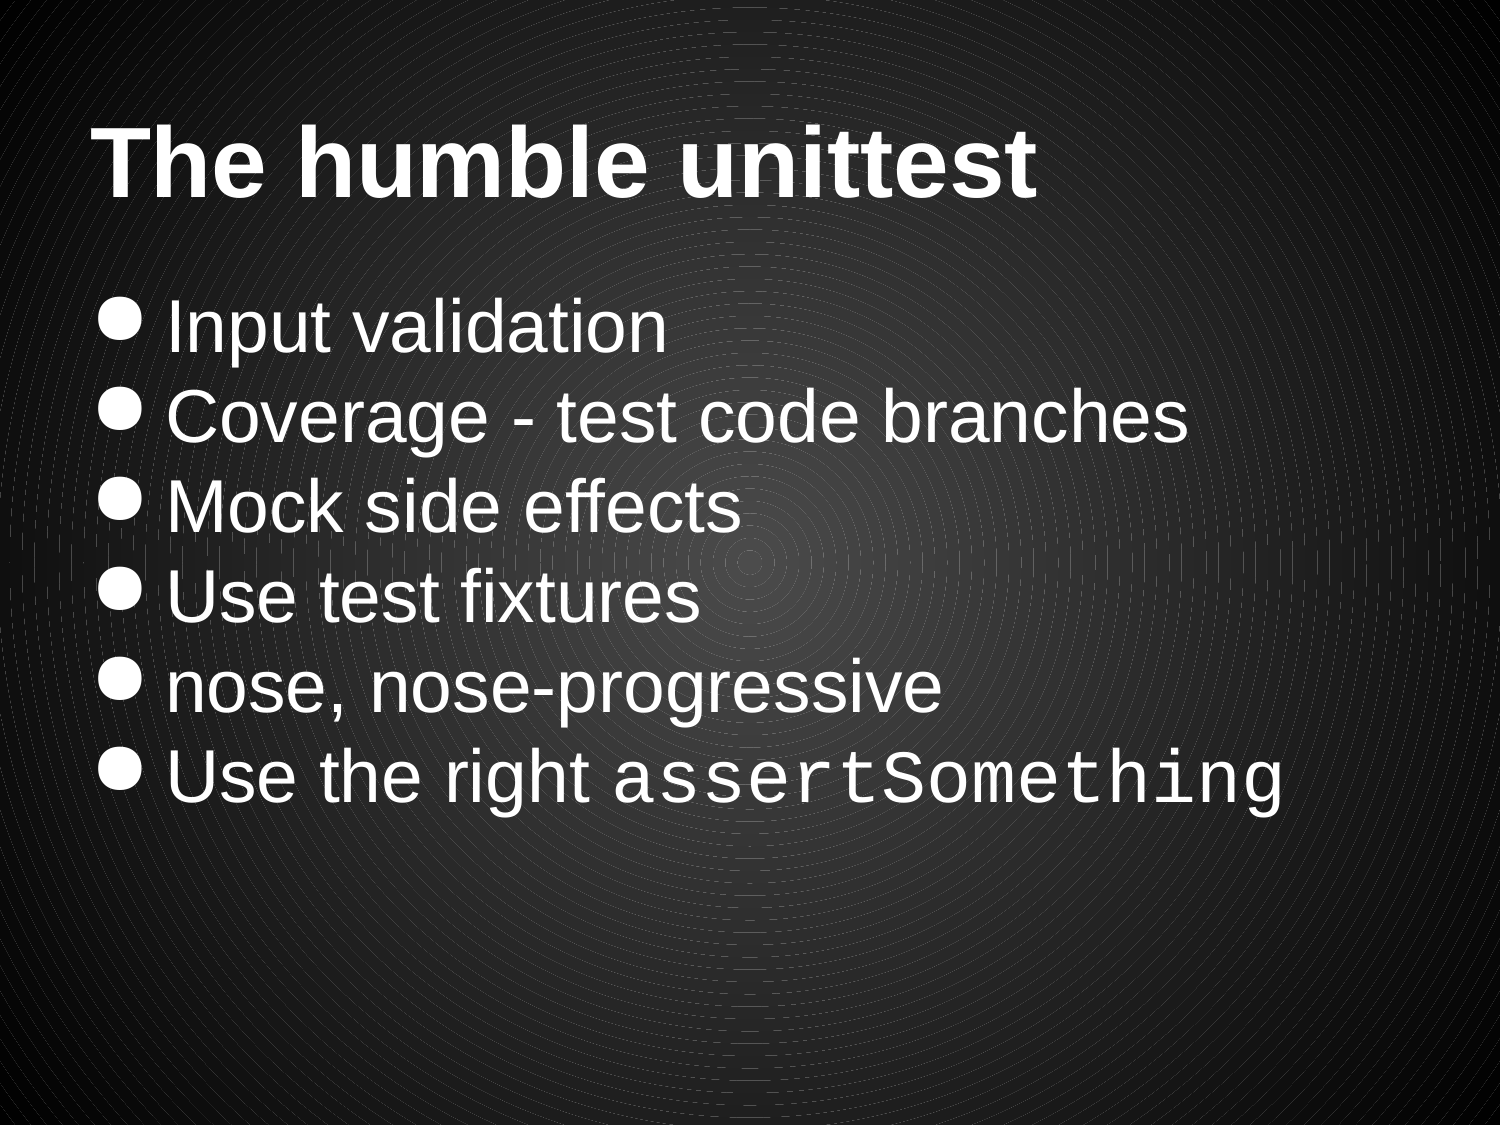

# The humble unittest
Input validation
Coverage - test code branches
Mock side effects
Use test fixtures
nose, nose-progressive
Use the right assertSomething